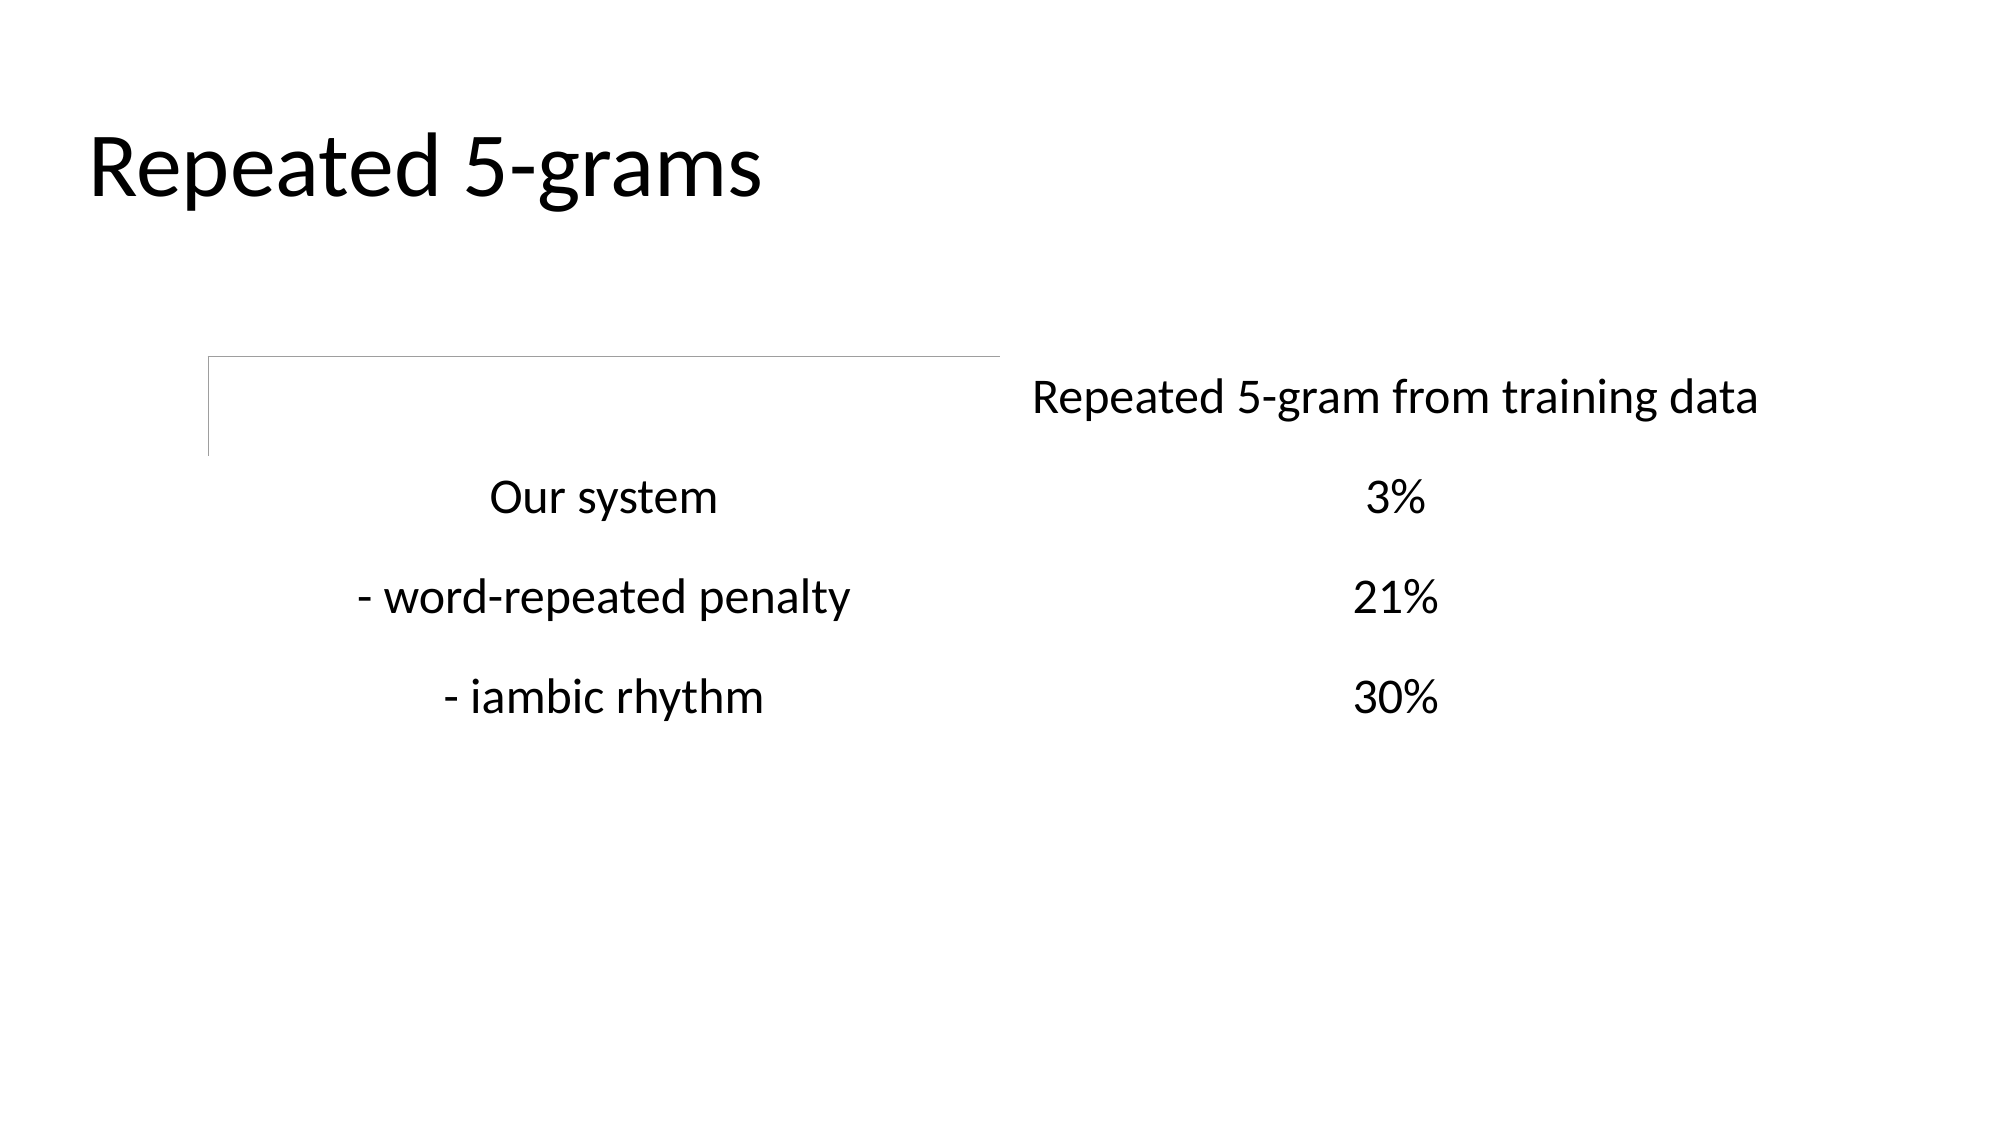

# Repeated 5-grams

|  | Repeated 5-gram from training data |
| --- | --- |
| Our system | 3% |
| - word-repeated penalty | 21% |
| - iambic rhythm | 30% |